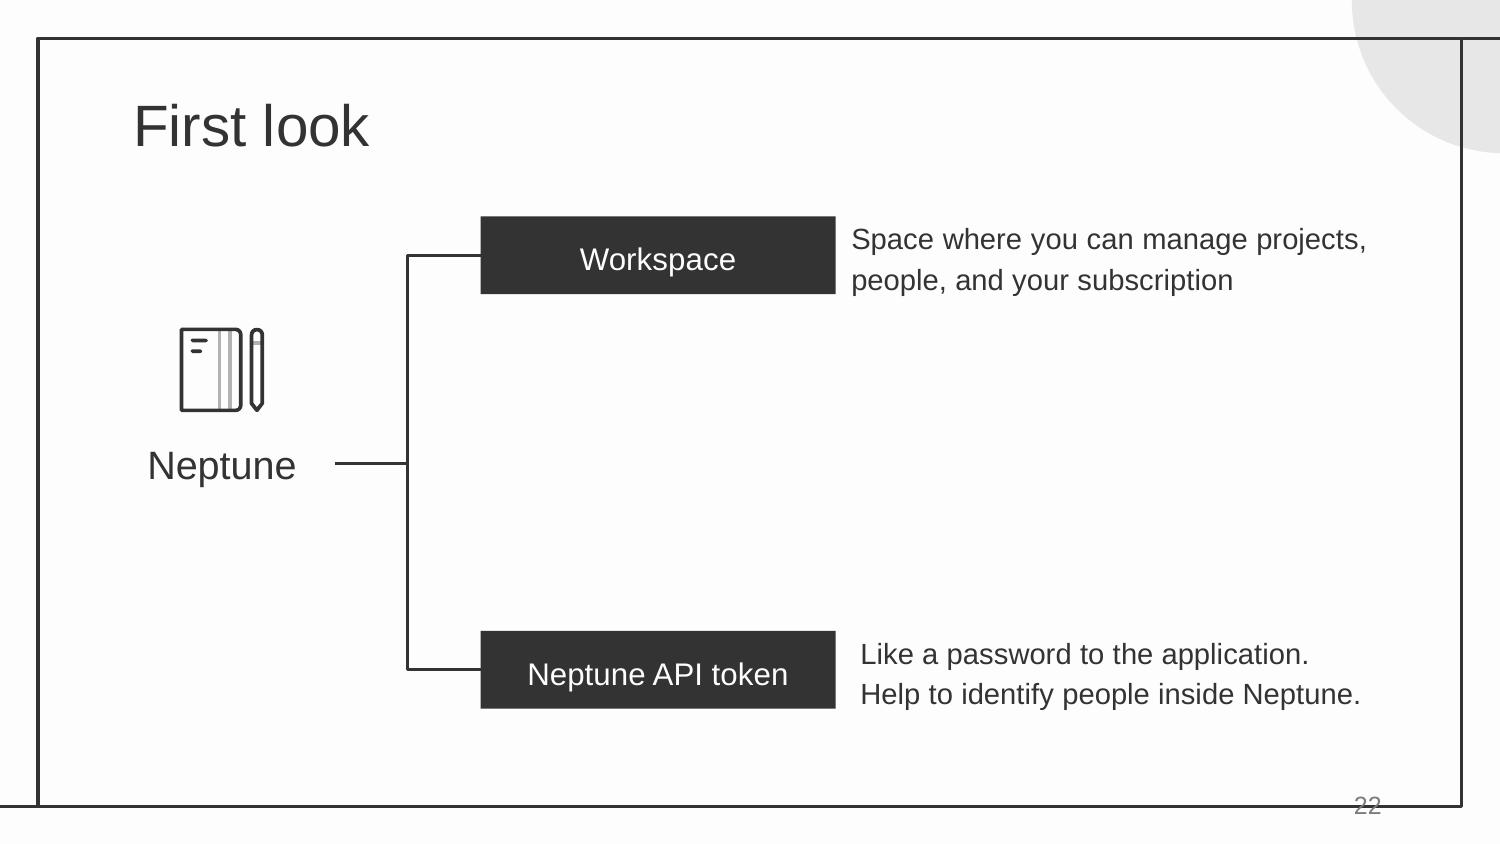

# First look
Space where you can manage projects, people, and your subscription
Workspace

Neptune
Like a password to the application.
Help to identify people inside Neptune.
Neptune API token
22